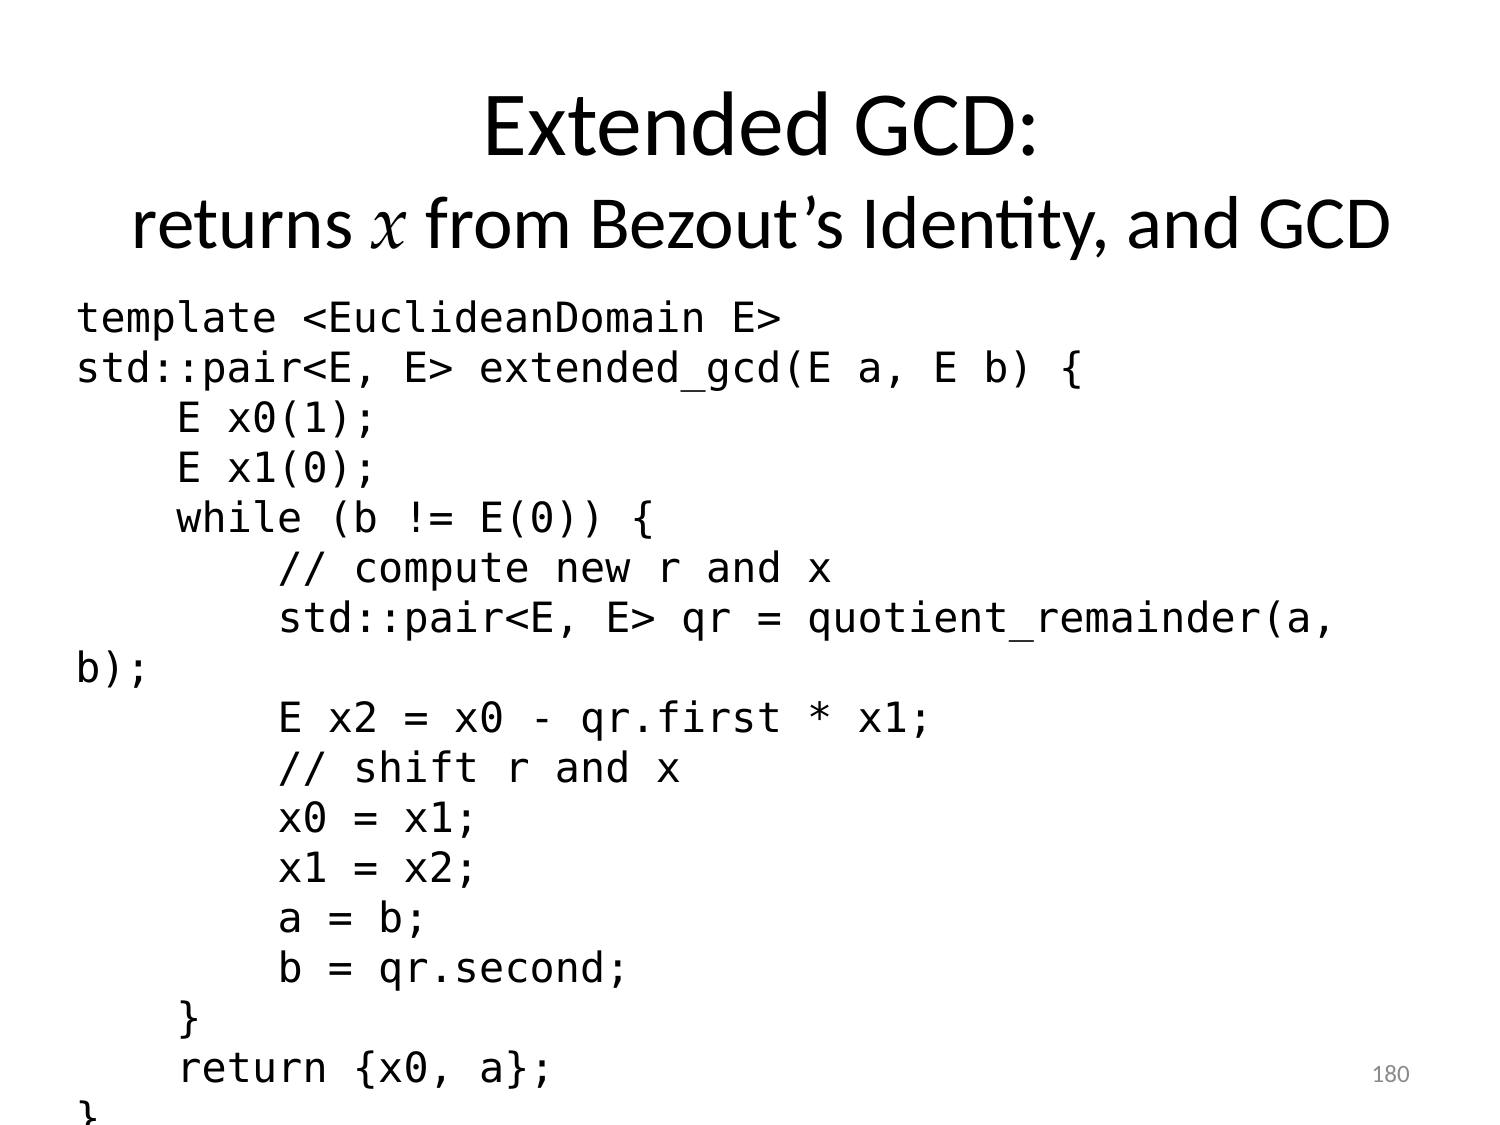

#
Extended GCD:
returns x from Bezout’s Identity, and GCD

template <EuclideanDomain E>
std::pair<E, E> extended_gcd(E a, E b) {
    E x0(1);
    E x1(0);
    while (b != E(0)) {
        // compute new r and x
        std::pair<E, E> qr = quotient_remainder(a, b);
        E x2 = x0 - qr.first * x1;
        // shift r and x
        x0 = x1;
        x1 = x2;
        a = b;
        b = qr.second;
    }
    return {x0, a};
}

180